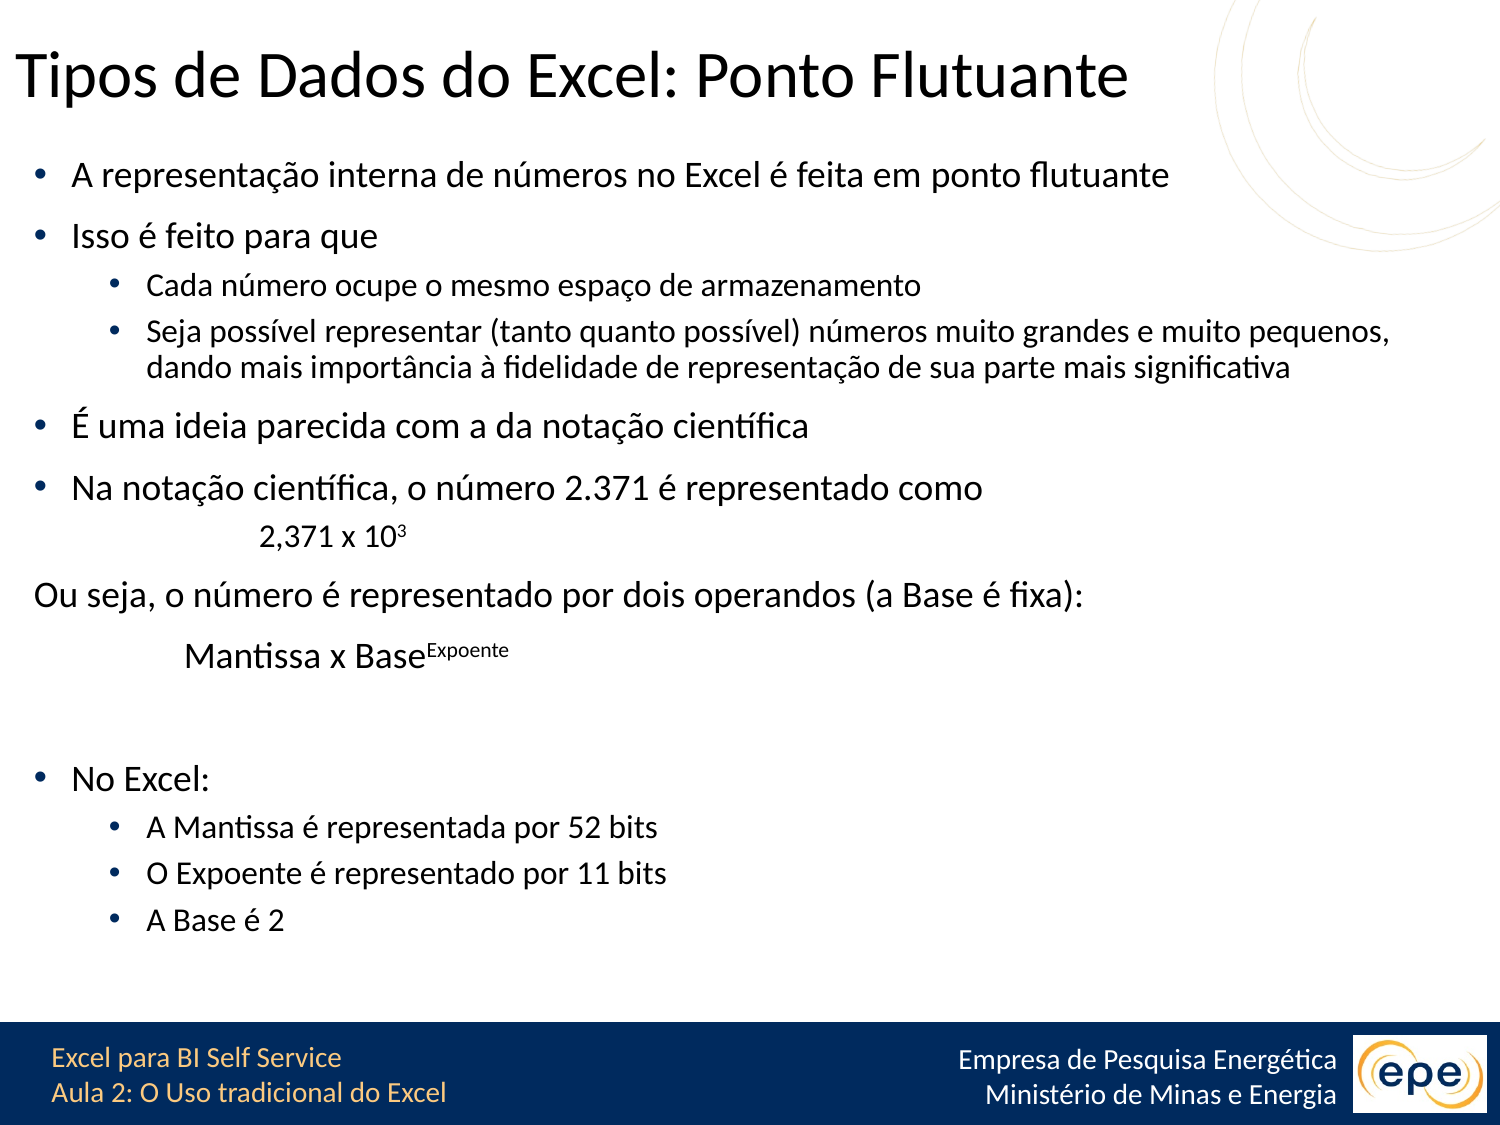

# Tipos de Dados do Excel: Ponto Flutuante
A representação interna de números no Excel é feita em ponto flutuante
Isso é feito para que
Cada número ocupe o mesmo espaço de armazenamento
Seja possível representar (tanto quanto possível) números muito grandes e muito pequenos, dando mais importância à fidelidade de representação de sua parte mais significativa
É uma ideia parecida com a da notação científica
Na notação científica, o número 2.371 é representado como
	2,371 x 103
Ou seja, o número é representado por dois operandos (a Base é fixa):
	Mantissa x BaseExpoente

No Excel:
A Mantissa é representada por 52 bits
O Expoente é representado por 11 bits
A Base é 2